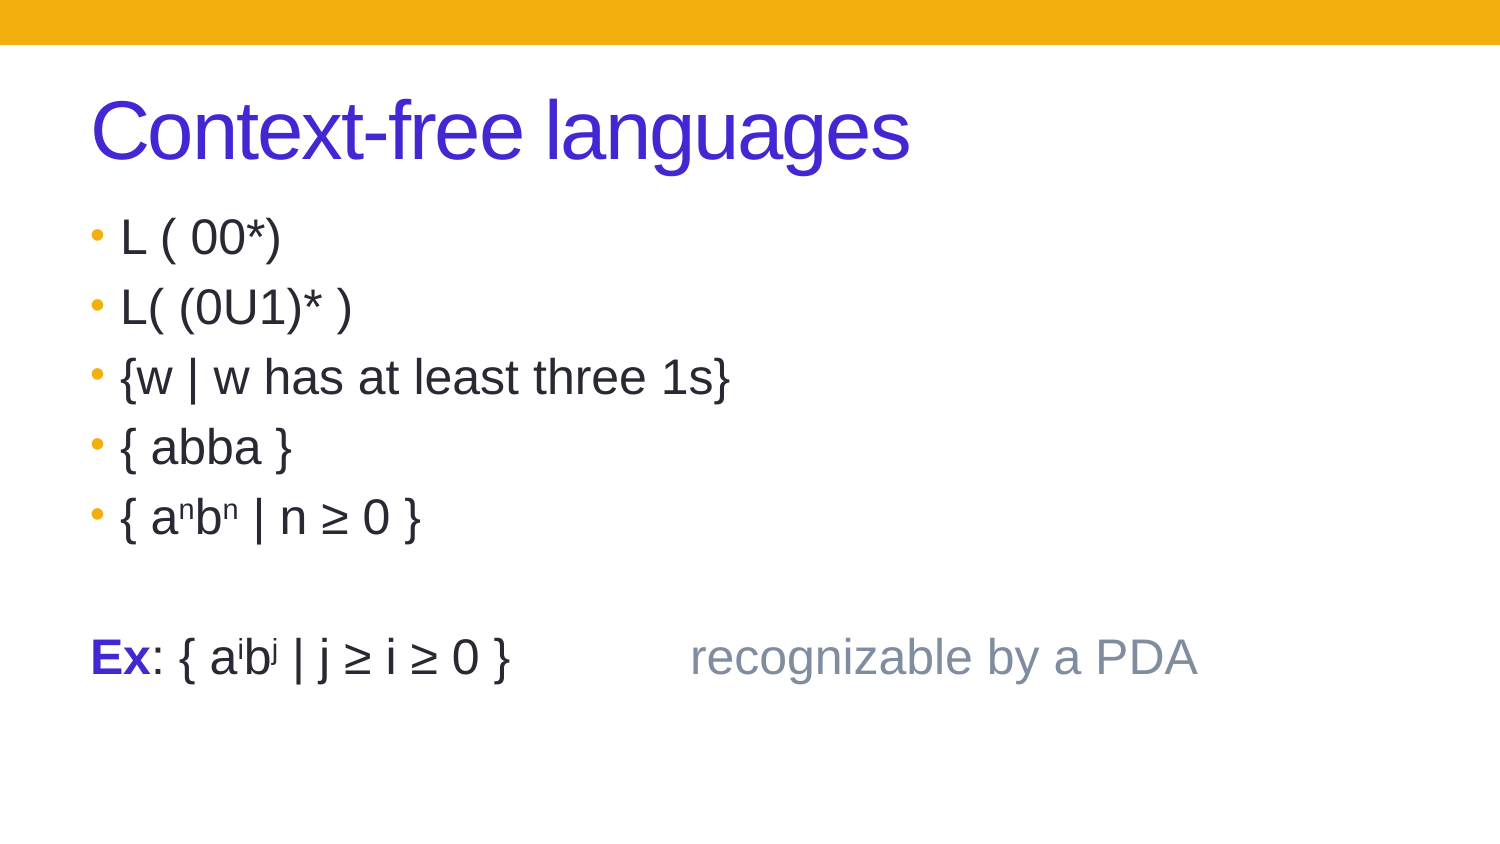

# Context-free languages
L ( 00*)
L( (0U1)* )
{w | w has at least three 1s}
{ abba }
{ anbn | n ≥ 0 }

Ex: { aibj | j ≥ i ≥ 0 }		recognizable by a PDA